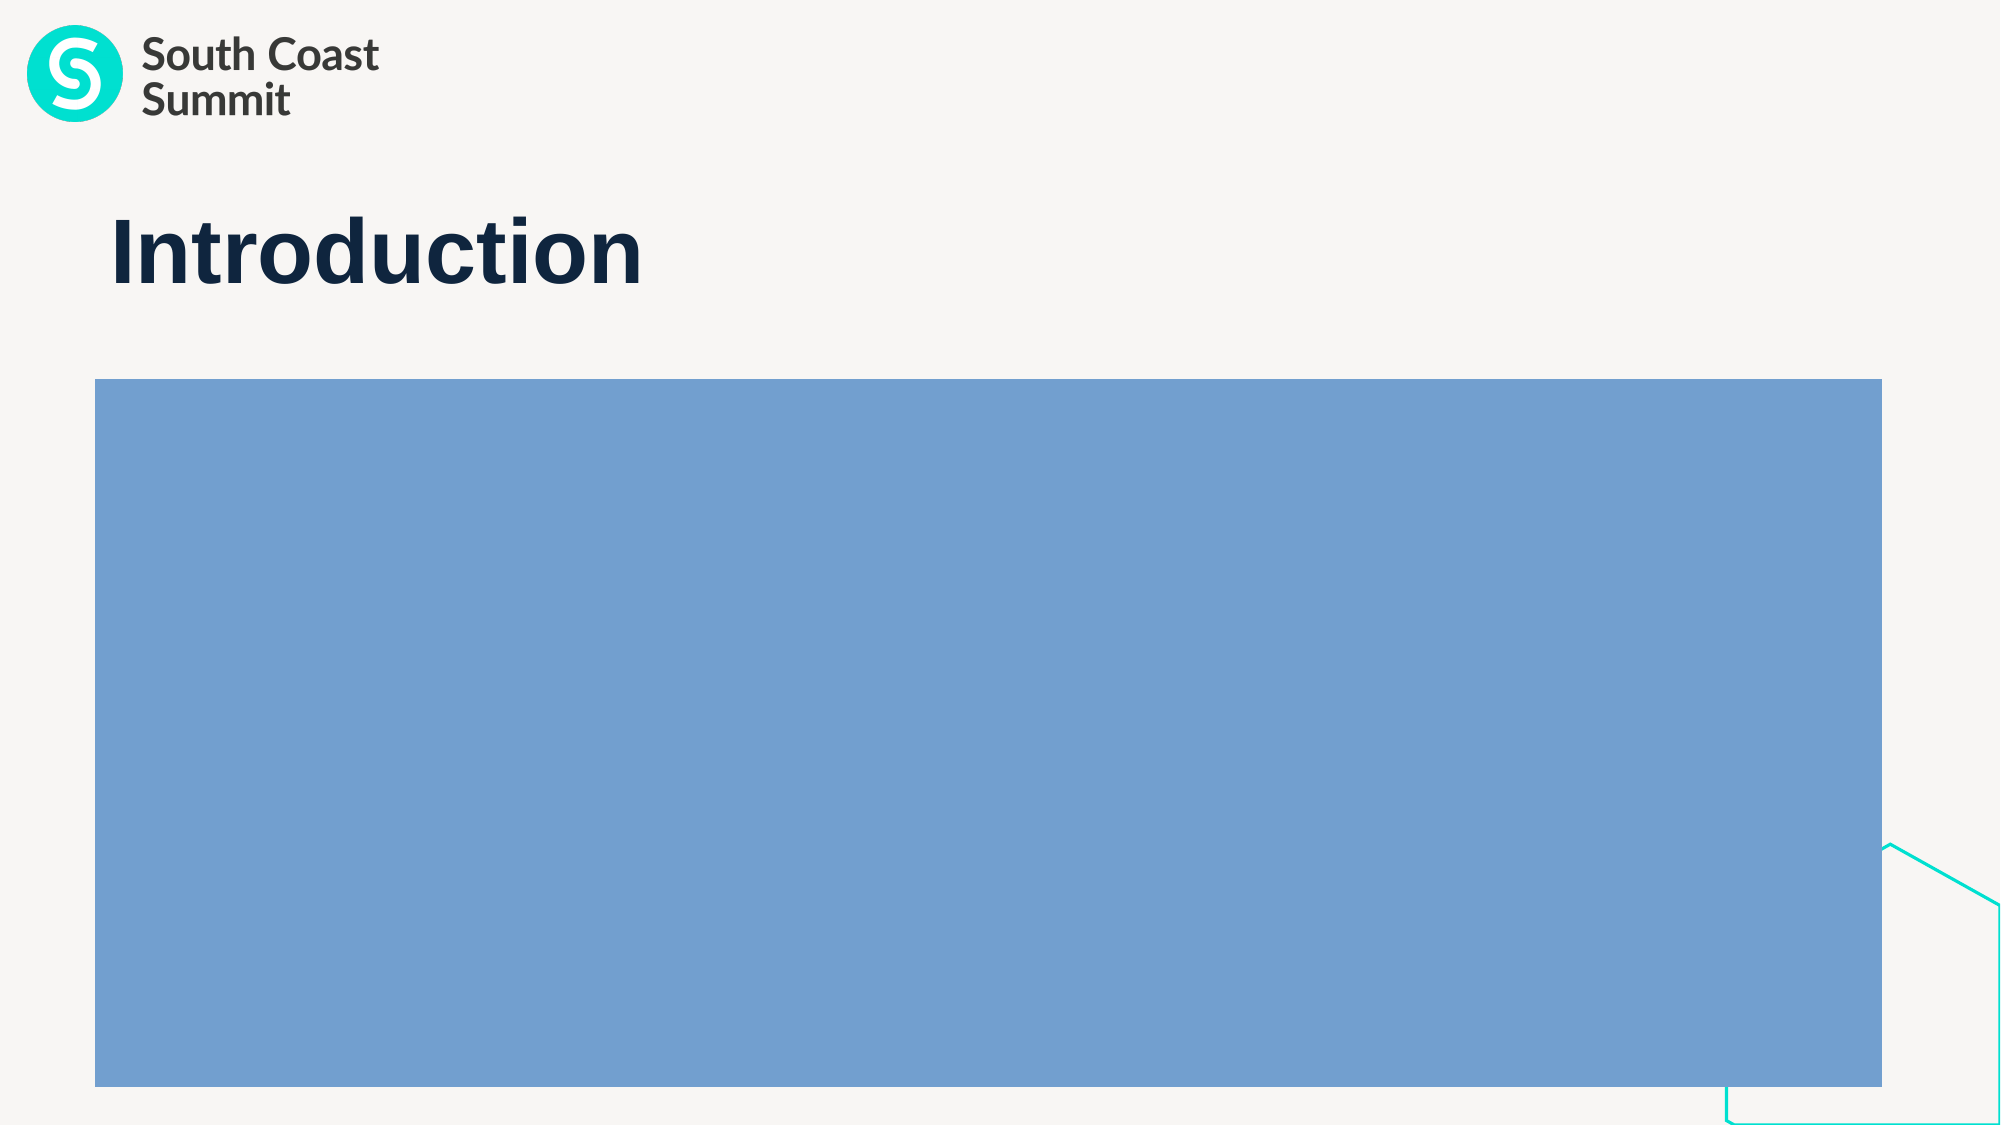

# Introduction
Who has worked with Power Virtual Agents?
How many people have experience with Copilot Studio?
Who is a developer?
Who is a maker?
Who built a Custom Connector?
Who has an agent in production?